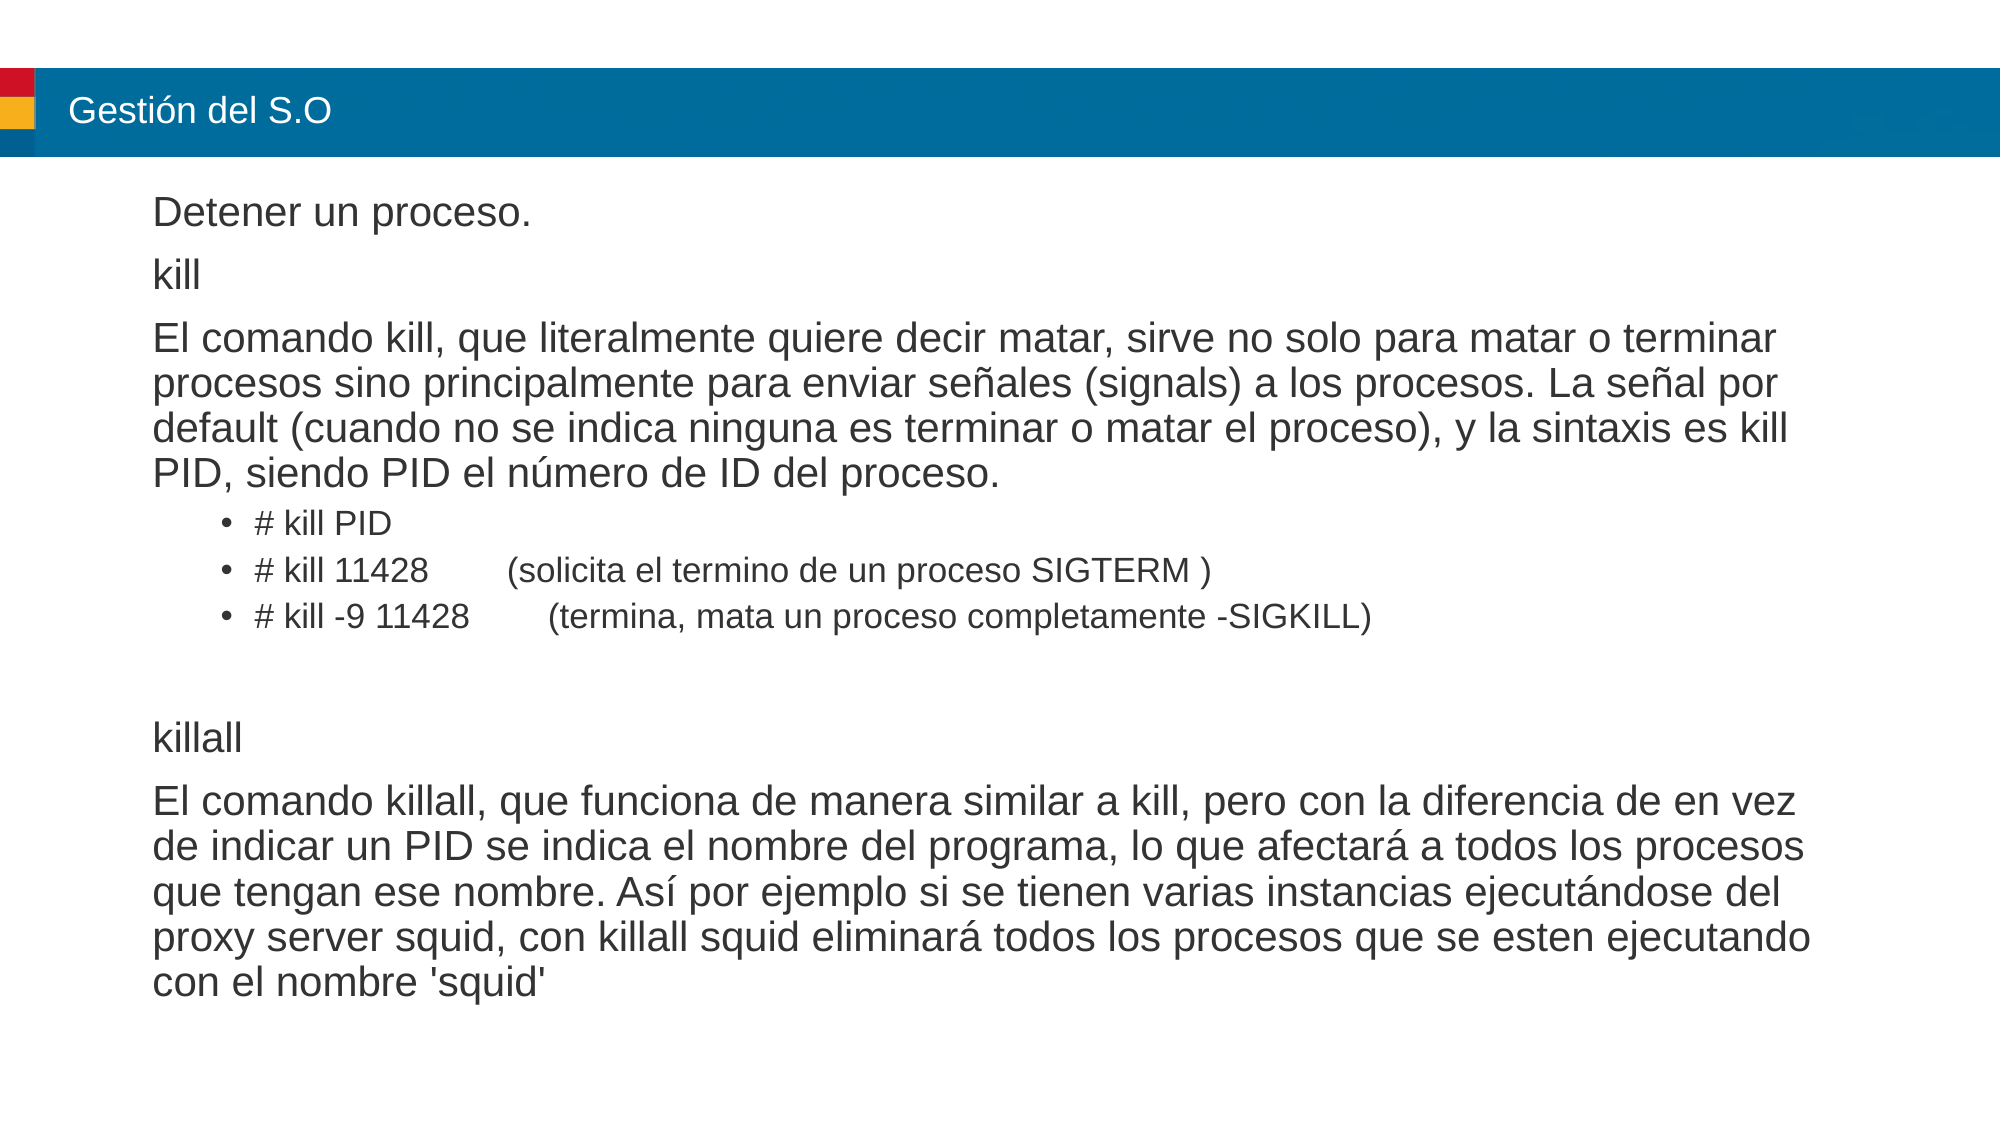

# Gestión del S.O
Detener un proceso.
kill
El comando kill, que literalmente quiere decir matar, sirve no solo para matar o terminar procesos sino principalmente para enviar señales (signals) a los procesos. La señal por default (cuando no se indica ninguna es terminar o matar el proceso), y la sintaxis es kill PID, siendo PID el número de ID del proceso.
# kill PID
# kill 11428        (solicita el termino de un proceso SIGTERM )
# kill -9 11428        (termina, mata un proceso completamente -SIGKILL)

killall
El comando killall, que funciona de manera similar a kill, pero con la diferencia de en vez de indicar un PID se indica el nombre del programa, lo que afectará a todos los procesos que tengan ese nombre. Así por ejemplo si se tienen varias instancias ejecutándose del proxy server squid, con killall squid eliminará todos los procesos que se esten ejecutando con el nombre 'squid'